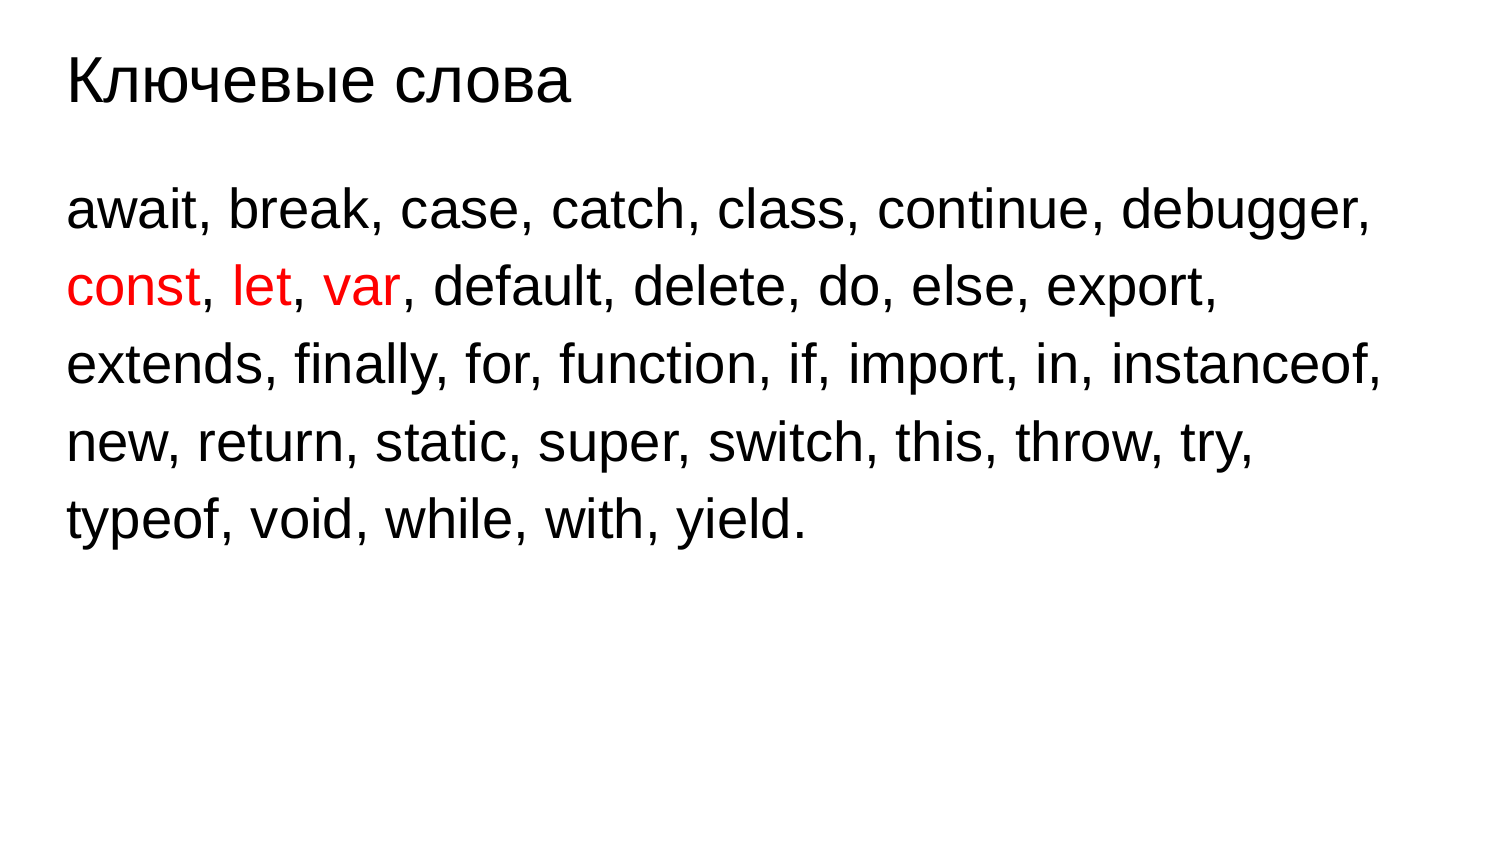

# Ключевые слова
await, break, case, catch, class, continue, debugger, const, let, var, default, delete, do, else, export, extends, finally, for, function, if, import, in, instanceof, new, return, static, super, switch, this, throw, try, typeof, void, while, with, yield.